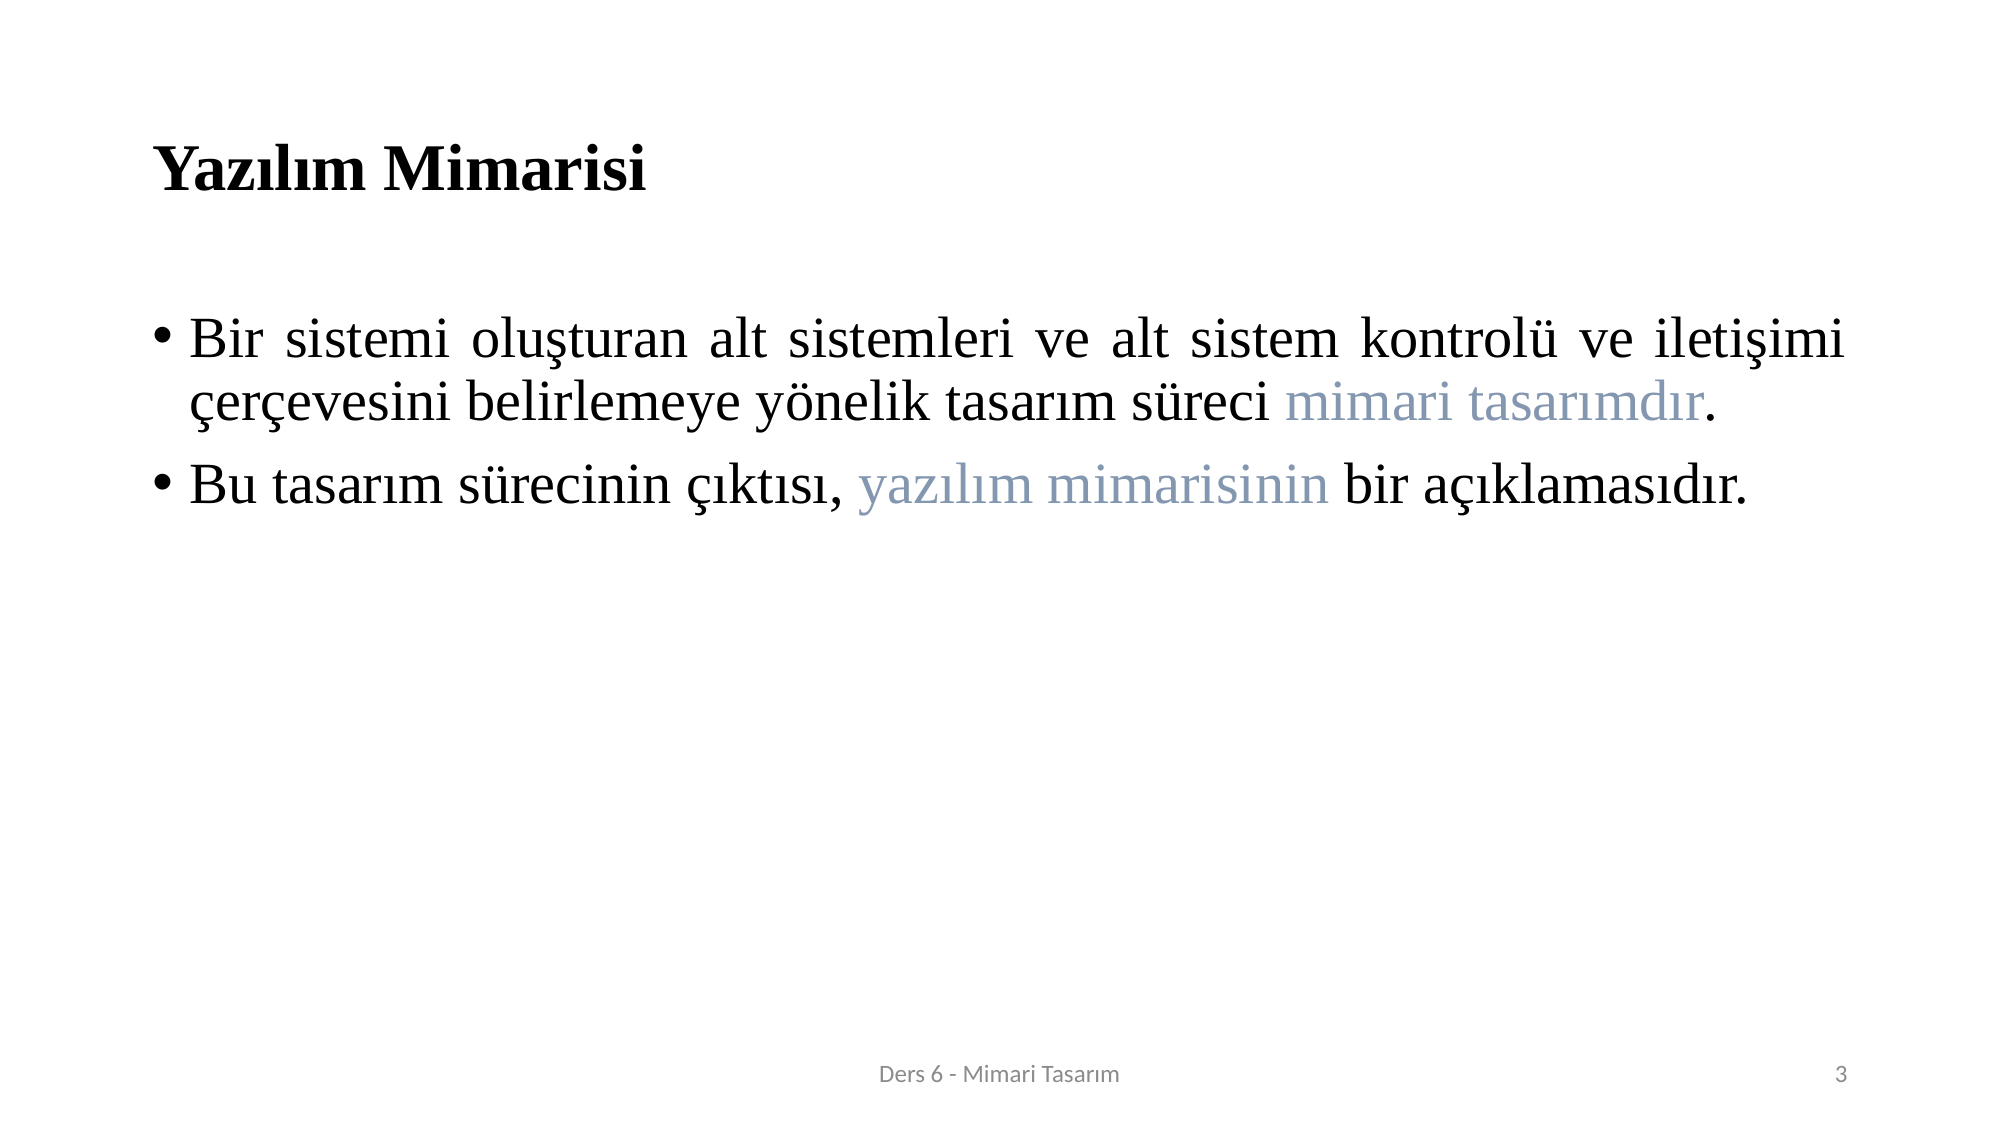

# Yazılım Mimarisi
Bir sistemi oluşturan alt sistemleri ve alt sistem kontrolü ve iletişimi çerçevesini belirlemeye yönelik tasarım süreci mimari tasarımdır.
Bu tasarım sürecinin çıktısı, yazılım mimarisinin bir açıklamasıdır.
Ders 6 - Mimari Tasarım
3